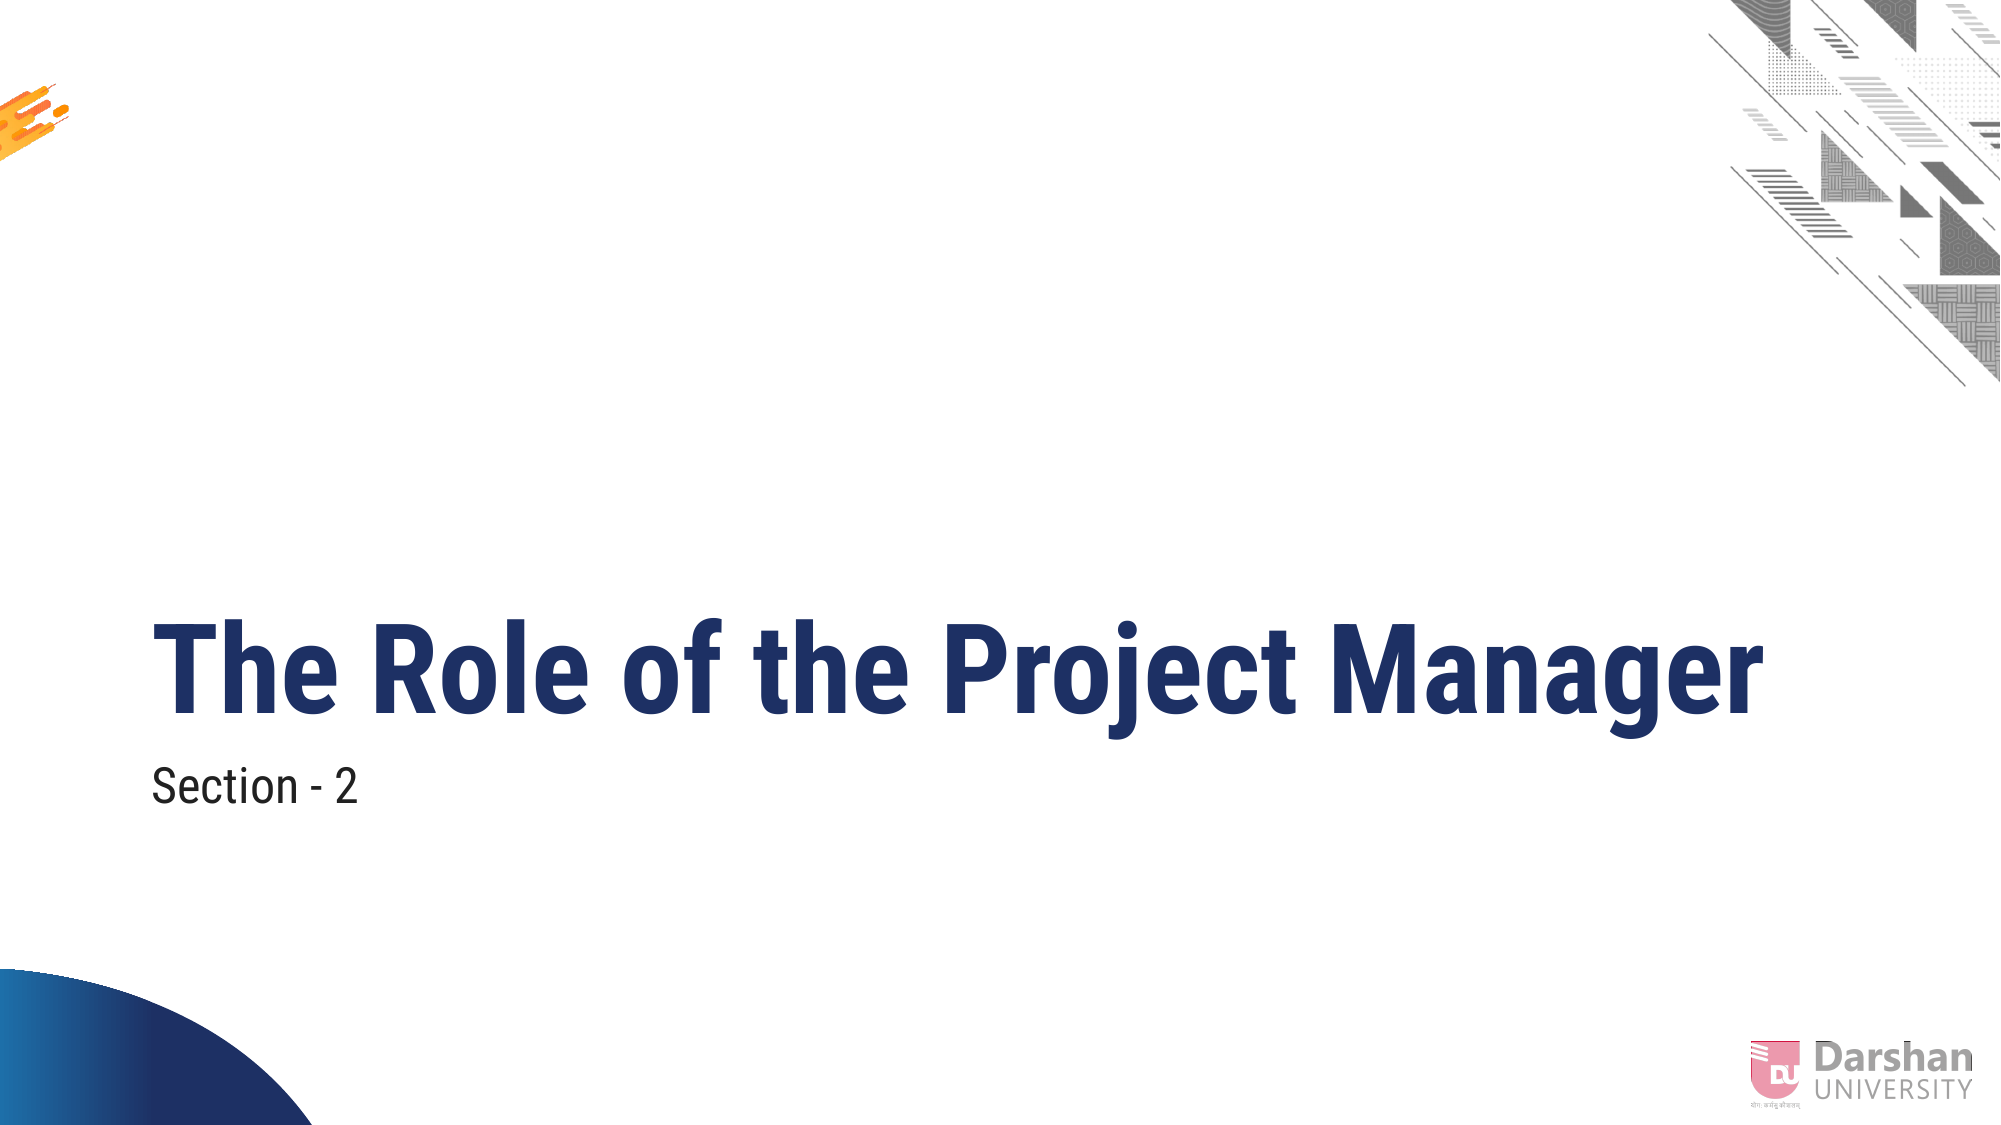

# The Role of the Project Manager
Section - 2